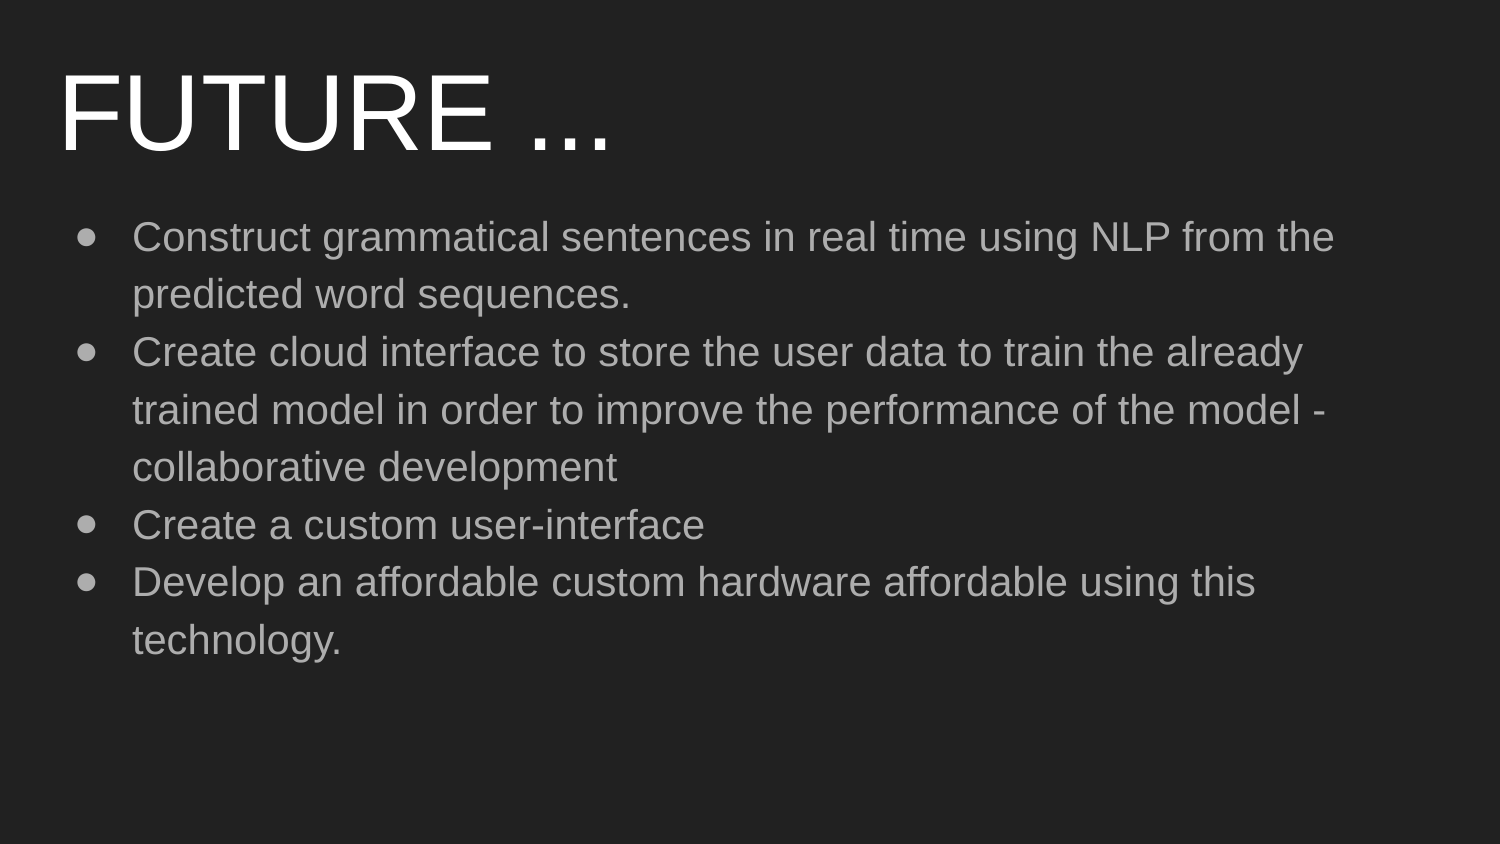

# FUTURE ...
Construct grammatical sentences in real time using NLP from the predicted word sequences.
Create cloud interface to store the user data to train the already trained model in order to improve the performance of the model - collaborative development
Create a custom user-interface
Develop an affordable custom hardware affordable using this technology.